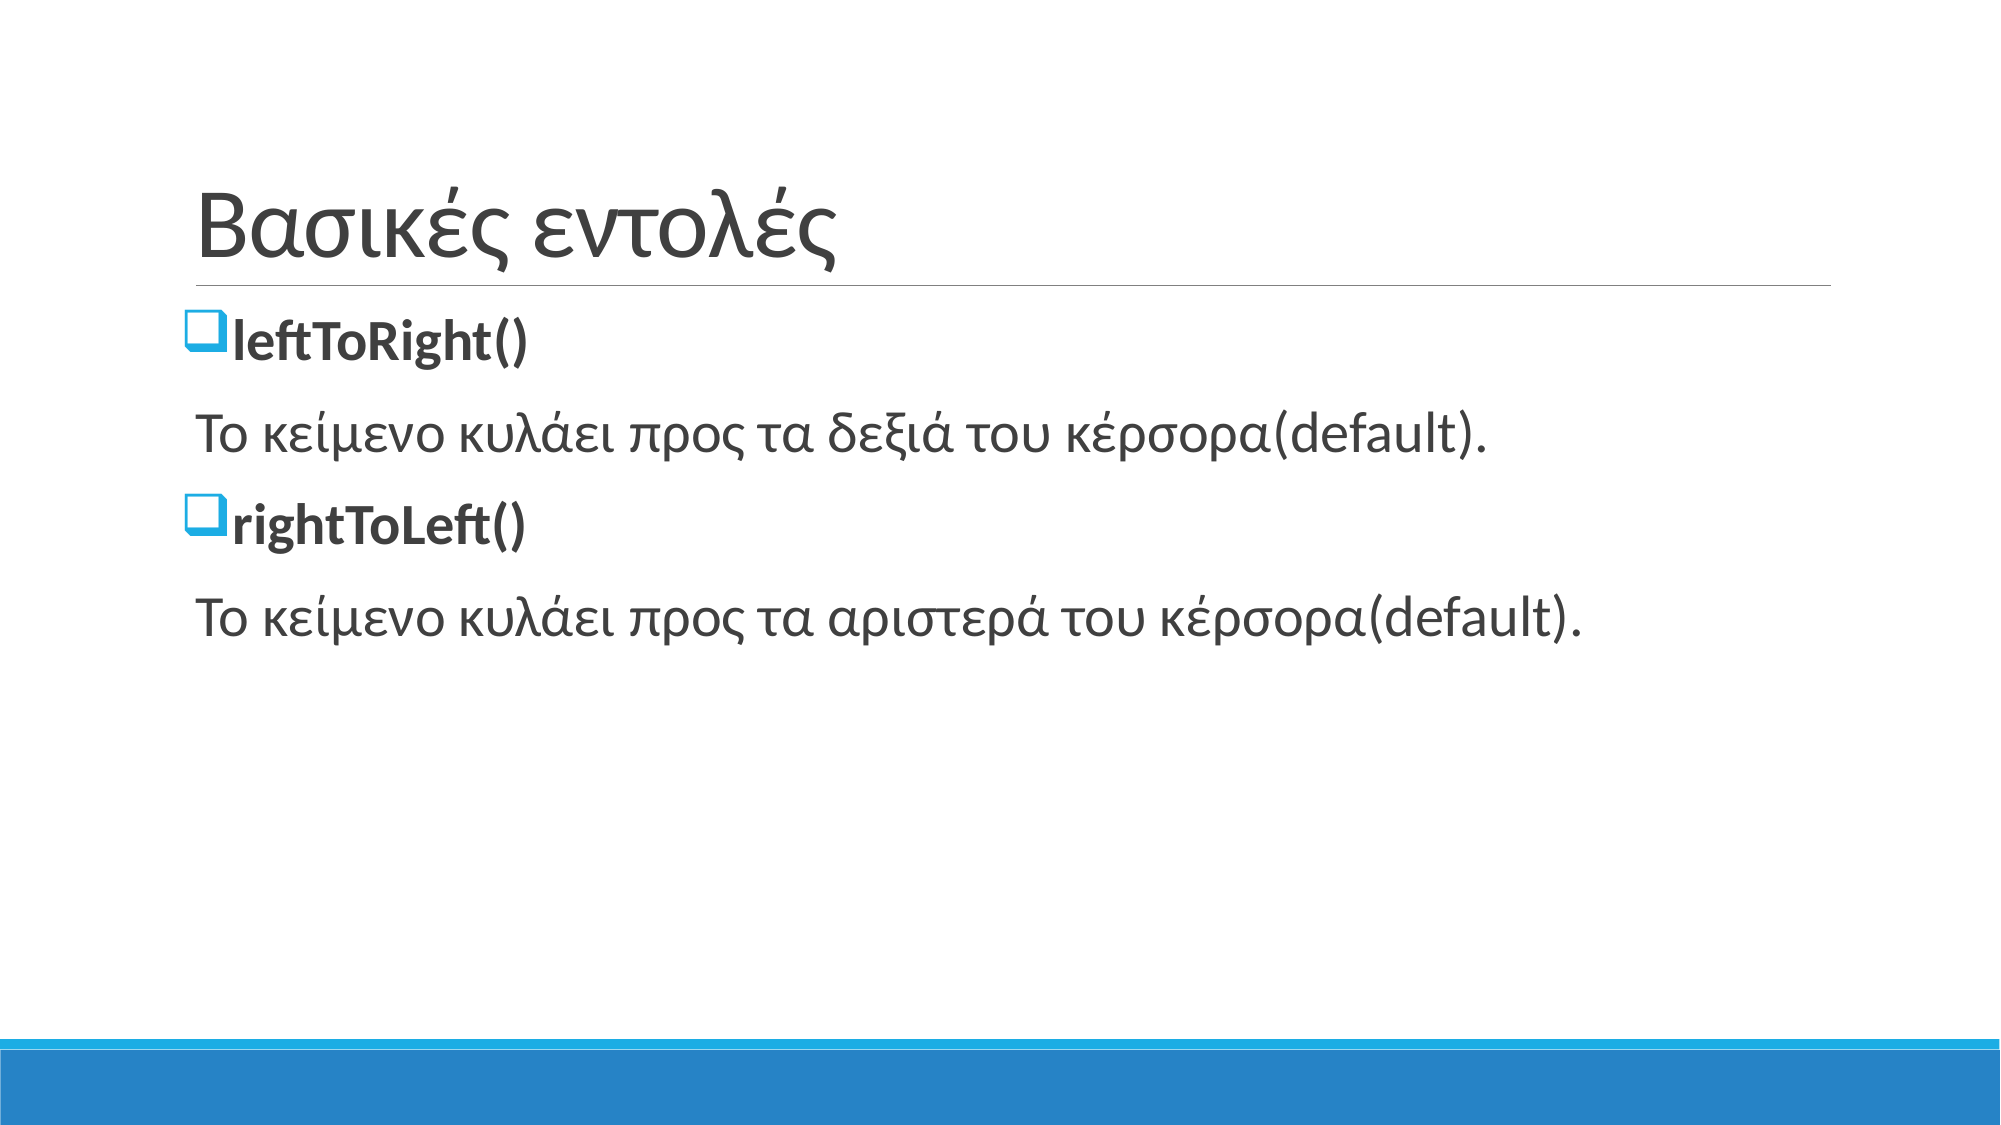

# Βασικές εντολές
leftToRight()
Το κείμενο κυλάει προς τα δεξιά του κέρσορα(default).
rightToLeft()
Το κείμενο κυλάει προς τα αριστερά του κέρσορα(default).